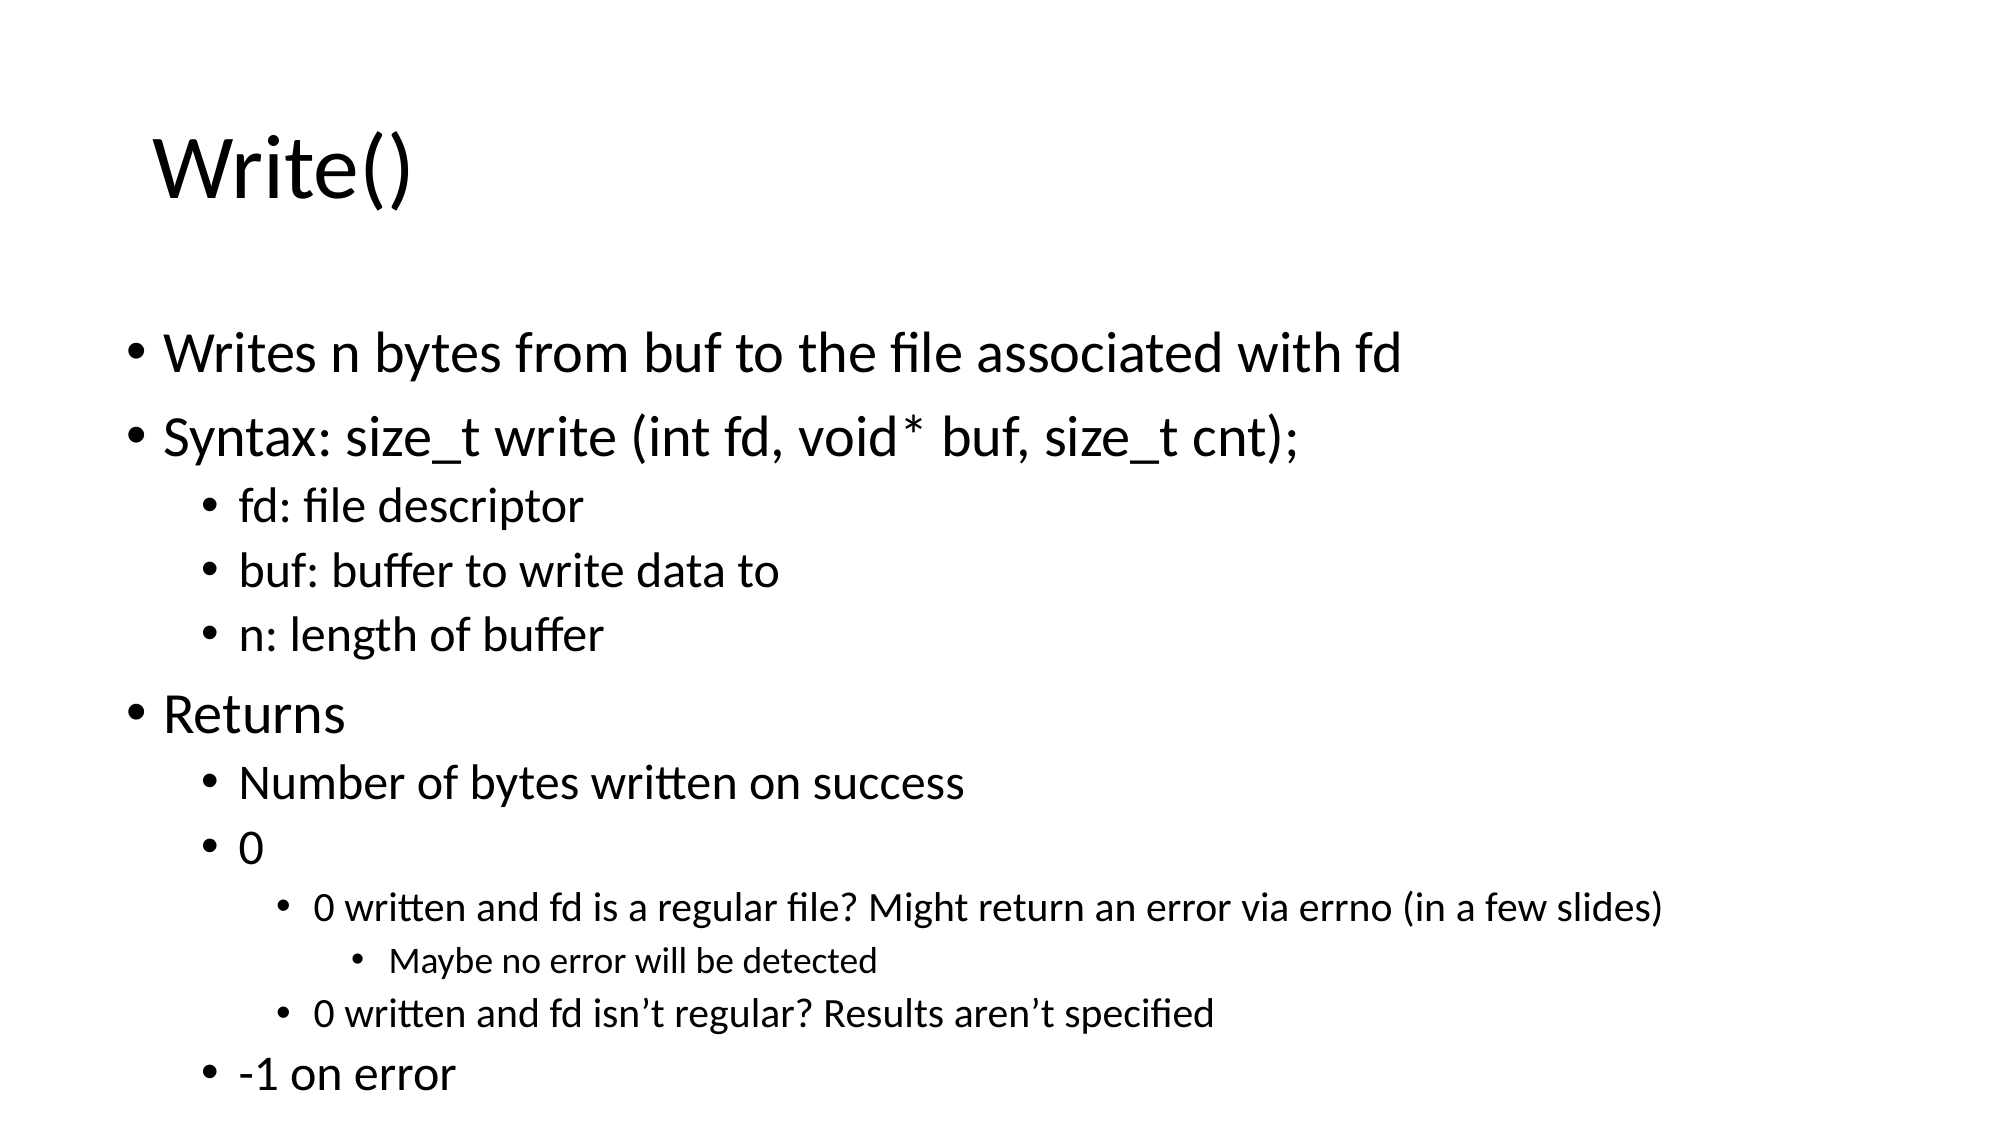

# Write()
Writes n bytes from buf to the file associated with fd
Syntax: size_t write (int fd, void* buf, size_t cnt);
fd: file descriptor
buf: buffer to write data to
n: length of buffer
Returns
Number of bytes written on success
0
0 written and fd is a regular file? Might return an error via errno (in a few slides)
Maybe no error will be detected
0 written and fd isn’t regular? Results aren’t specified
-1 on error